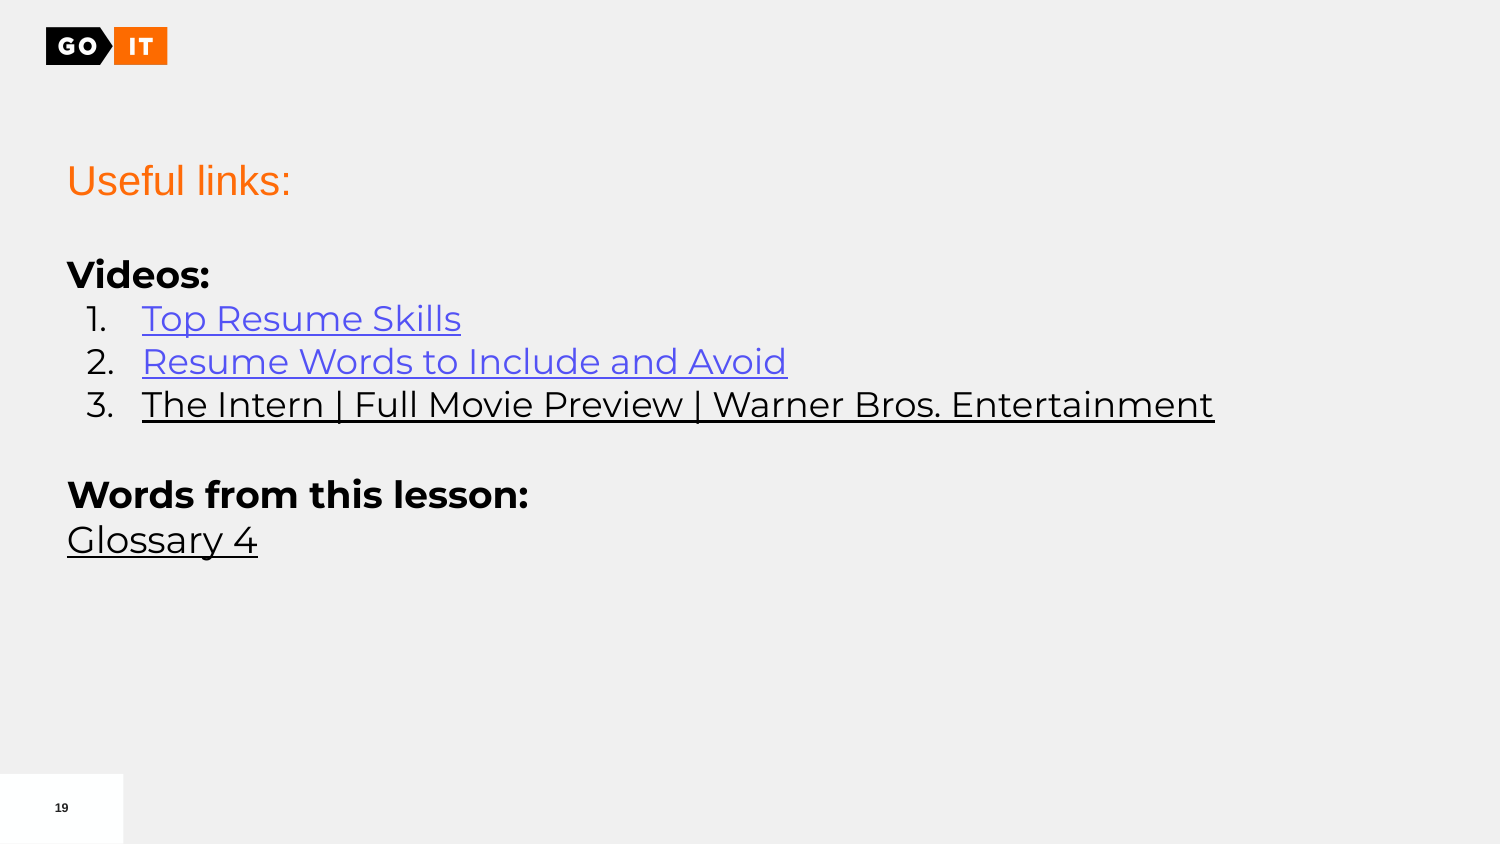

Useful links:

Videos:
Top Resume Skills
Resume Words to Include and Avoid
The Intern | Full Movie Preview | Warner Bros. Entertainment

Words from this lesson:
Glossary 4